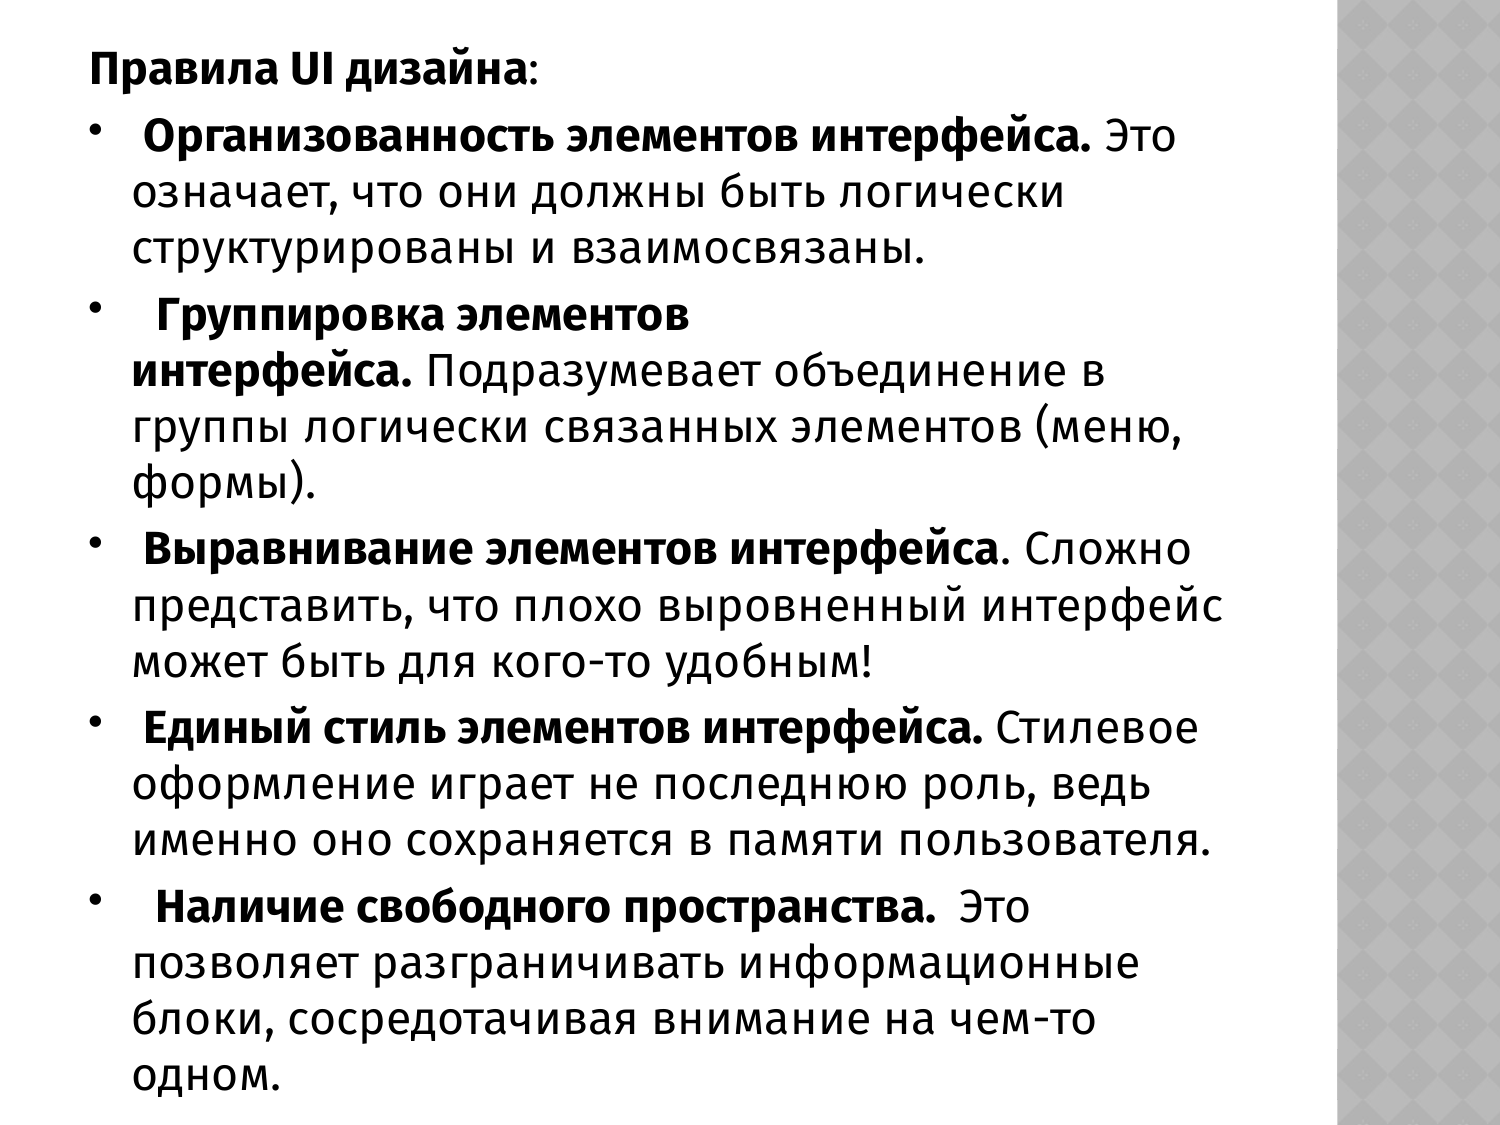

Правила UI дизайна:
 Организованность элементов интерфейса. Это означает, что они должны быть логически структурированы и взаимосвязаны.
  Группировка элементов интерфейса. Подразумевает объединение в группы логически связанных элементов (меню, формы).
 Выравнивание элементов интерфейса. Сложно представить, что плохо выровненный интерфейс может быть для кого-то удобным!
 Единый стиль элементов интерфейса. Стилевое оформление играет не последнюю роль, ведь именно оно сохраняется в памяти пользователя.
  Наличие свободного пространства.  Это позволяет разграничивать информационные блоки, сосредотачивая внимание на чем-то одном.